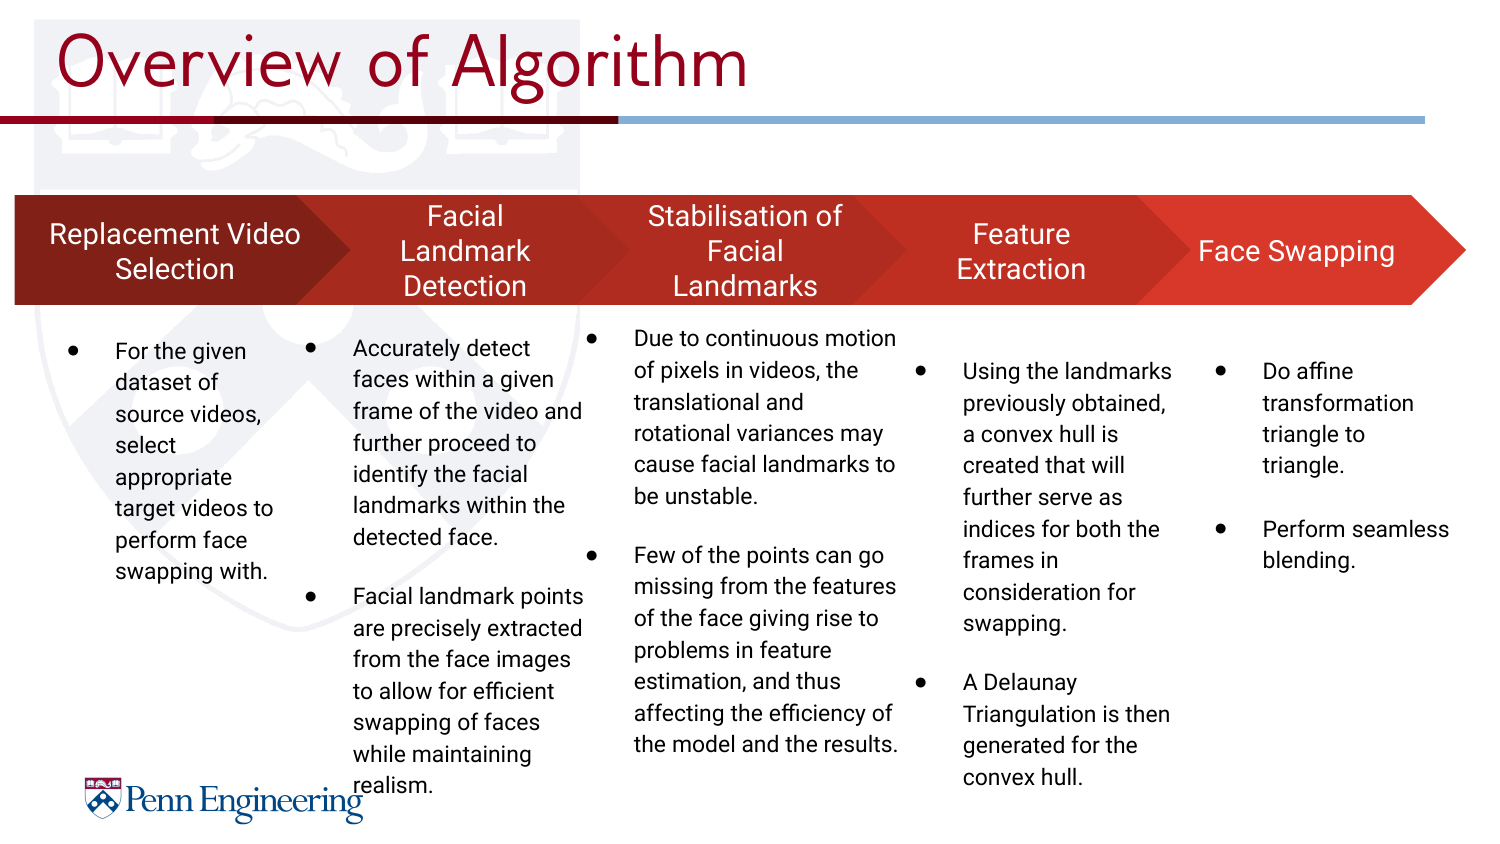

# Overview of Algorithm
Facial Landmark Detection
Accurately detect faces within a given frame of the video and further proceed to identify the facial landmarks within the detected face.
Facial landmark points are precisely extracted from the face images to allow for efficient swapping of faces while maintaining realism.
Feature Extraction
Using the landmarks previously obtained, a convex hull is created that will further serve as indices for both the frames in consideration for swapping.
A Delaunay Triangulation is then generated for the convex hull.

Face Swapping
Do affine transformation triangle to triangle.

Perform seamless blending.
Stabilisation of Facial Landmarks
Due to continuous motion of pixels in videos, the translational and rotational variances may cause facial landmarks to be unstable.
Few of the points can go missing from the features of the face giving rise to problems in feature estimation, and thus affecting the efficiency of the model and the results.
Replacement Video Selection
For the given dataset of source videos, select appropriate target videos to perform face swapping with.